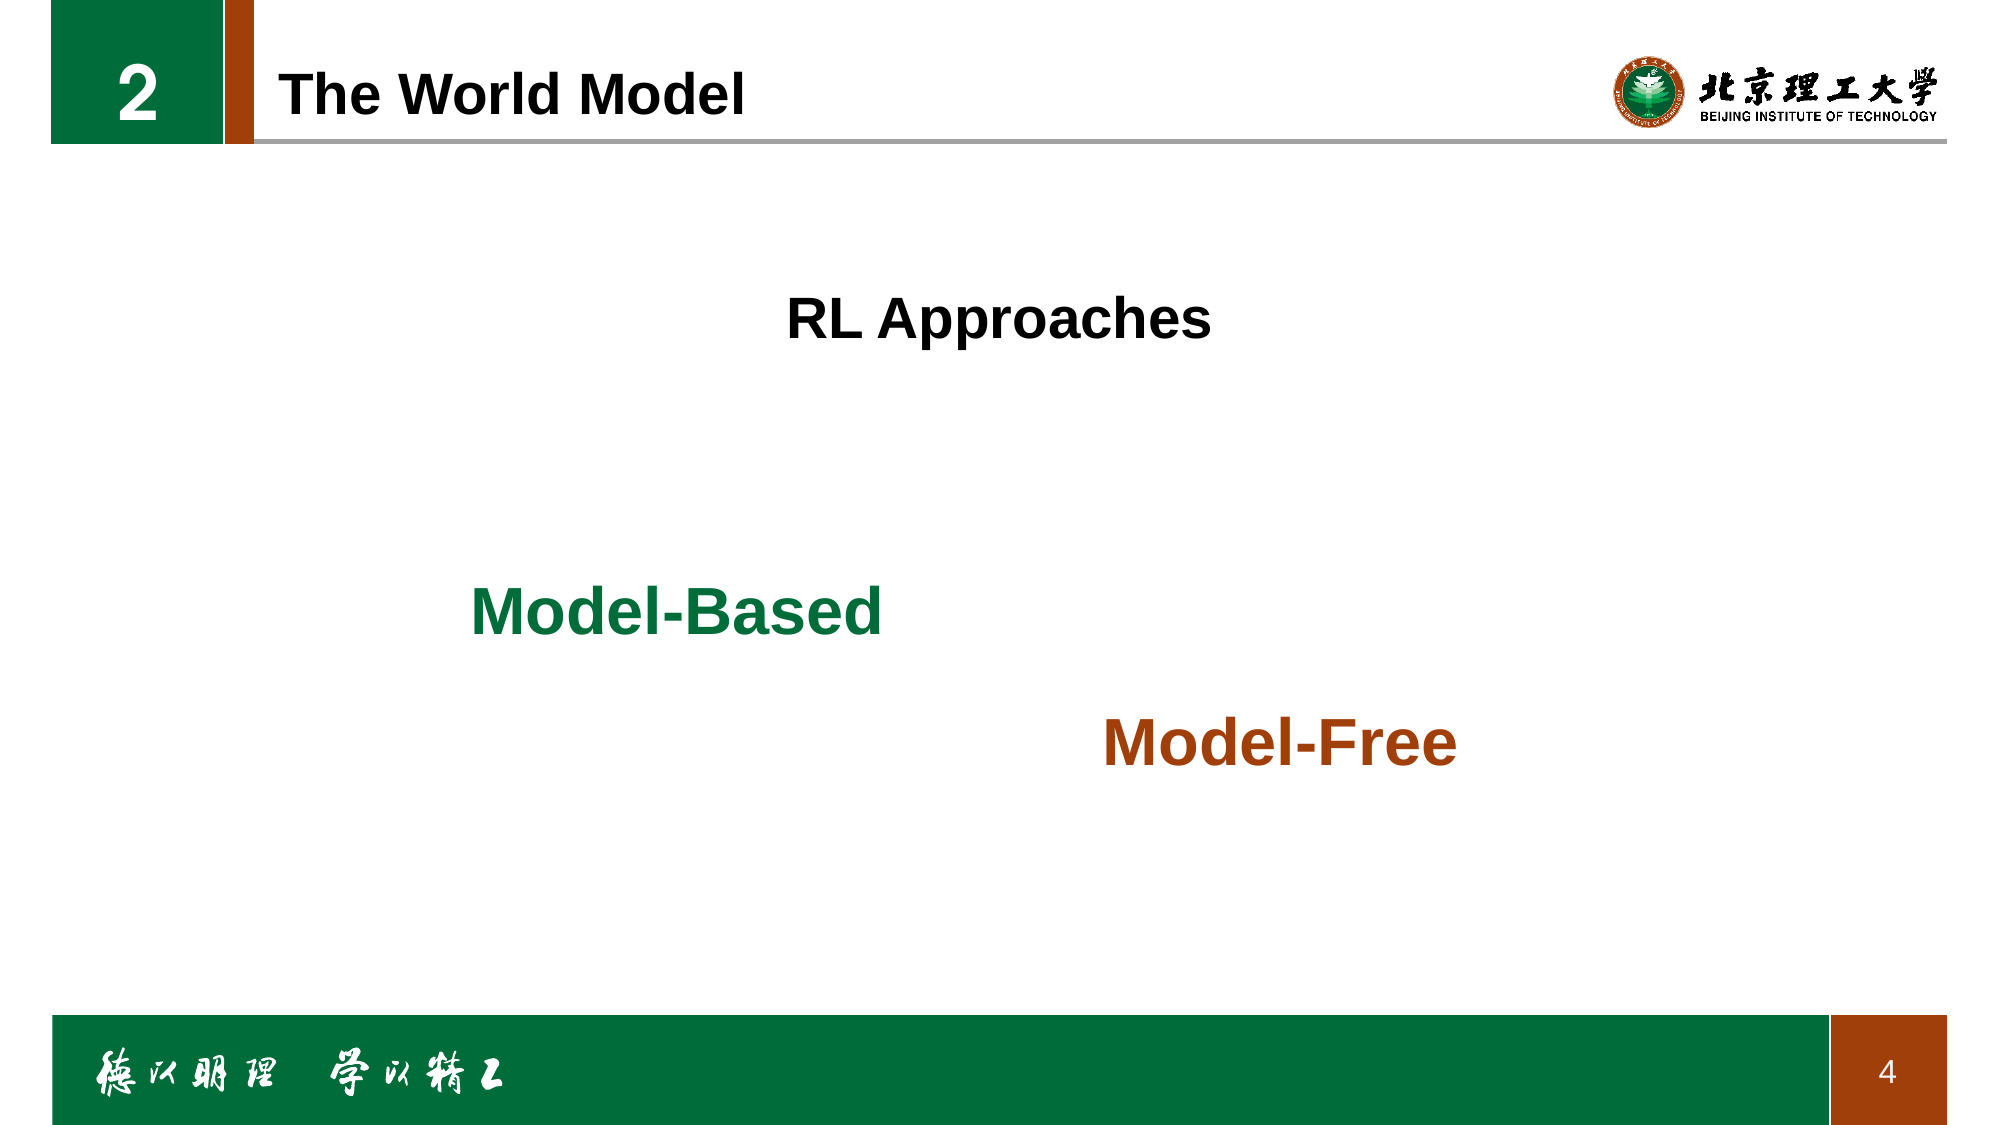

2
# The World Model
RL Approaches

Model-Based

Model-Free